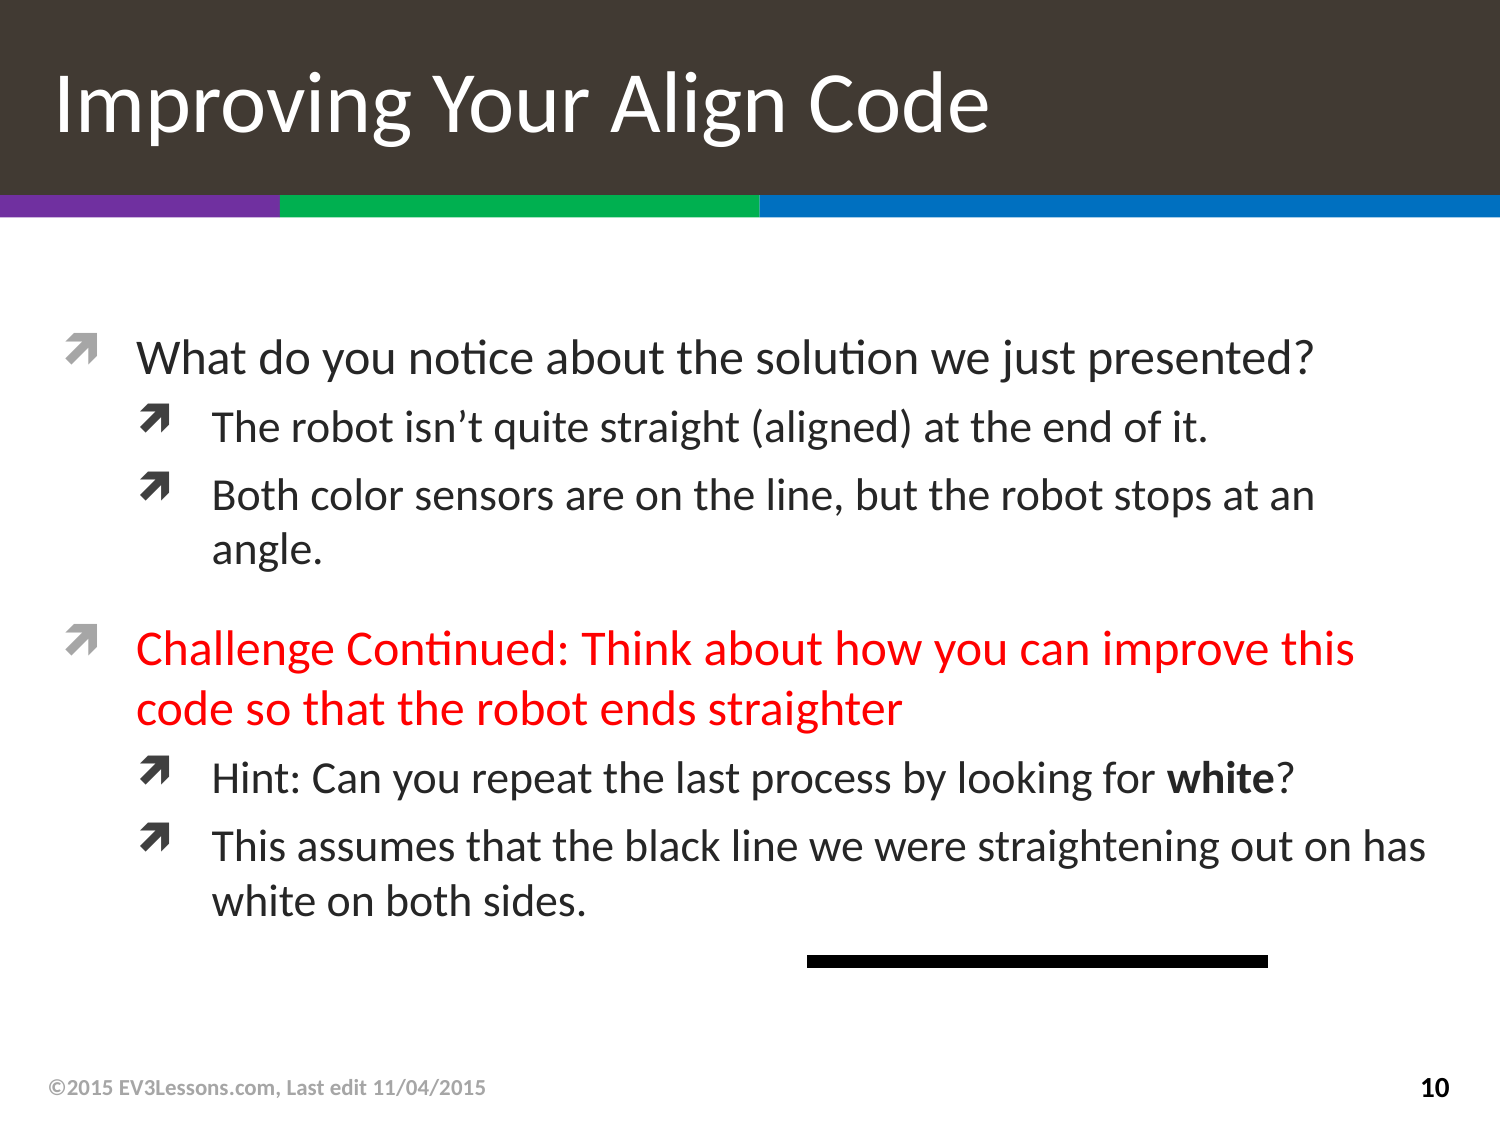

# Improving Your Align Code
What do you notice about the solution we just presented?
The robot isn’t quite straight (aligned) at the end of it.
Both color sensors are on the line, but the robot stops at an angle.
Challenge Continued: Think about how you can improve this code so that the robot ends straighter
Hint: Can you repeat the last process by looking for white?
This assumes that the black line we were straightening out on has white on both sides.
©2015 EV3Lessons.com, Last edit 11/04/2015
10